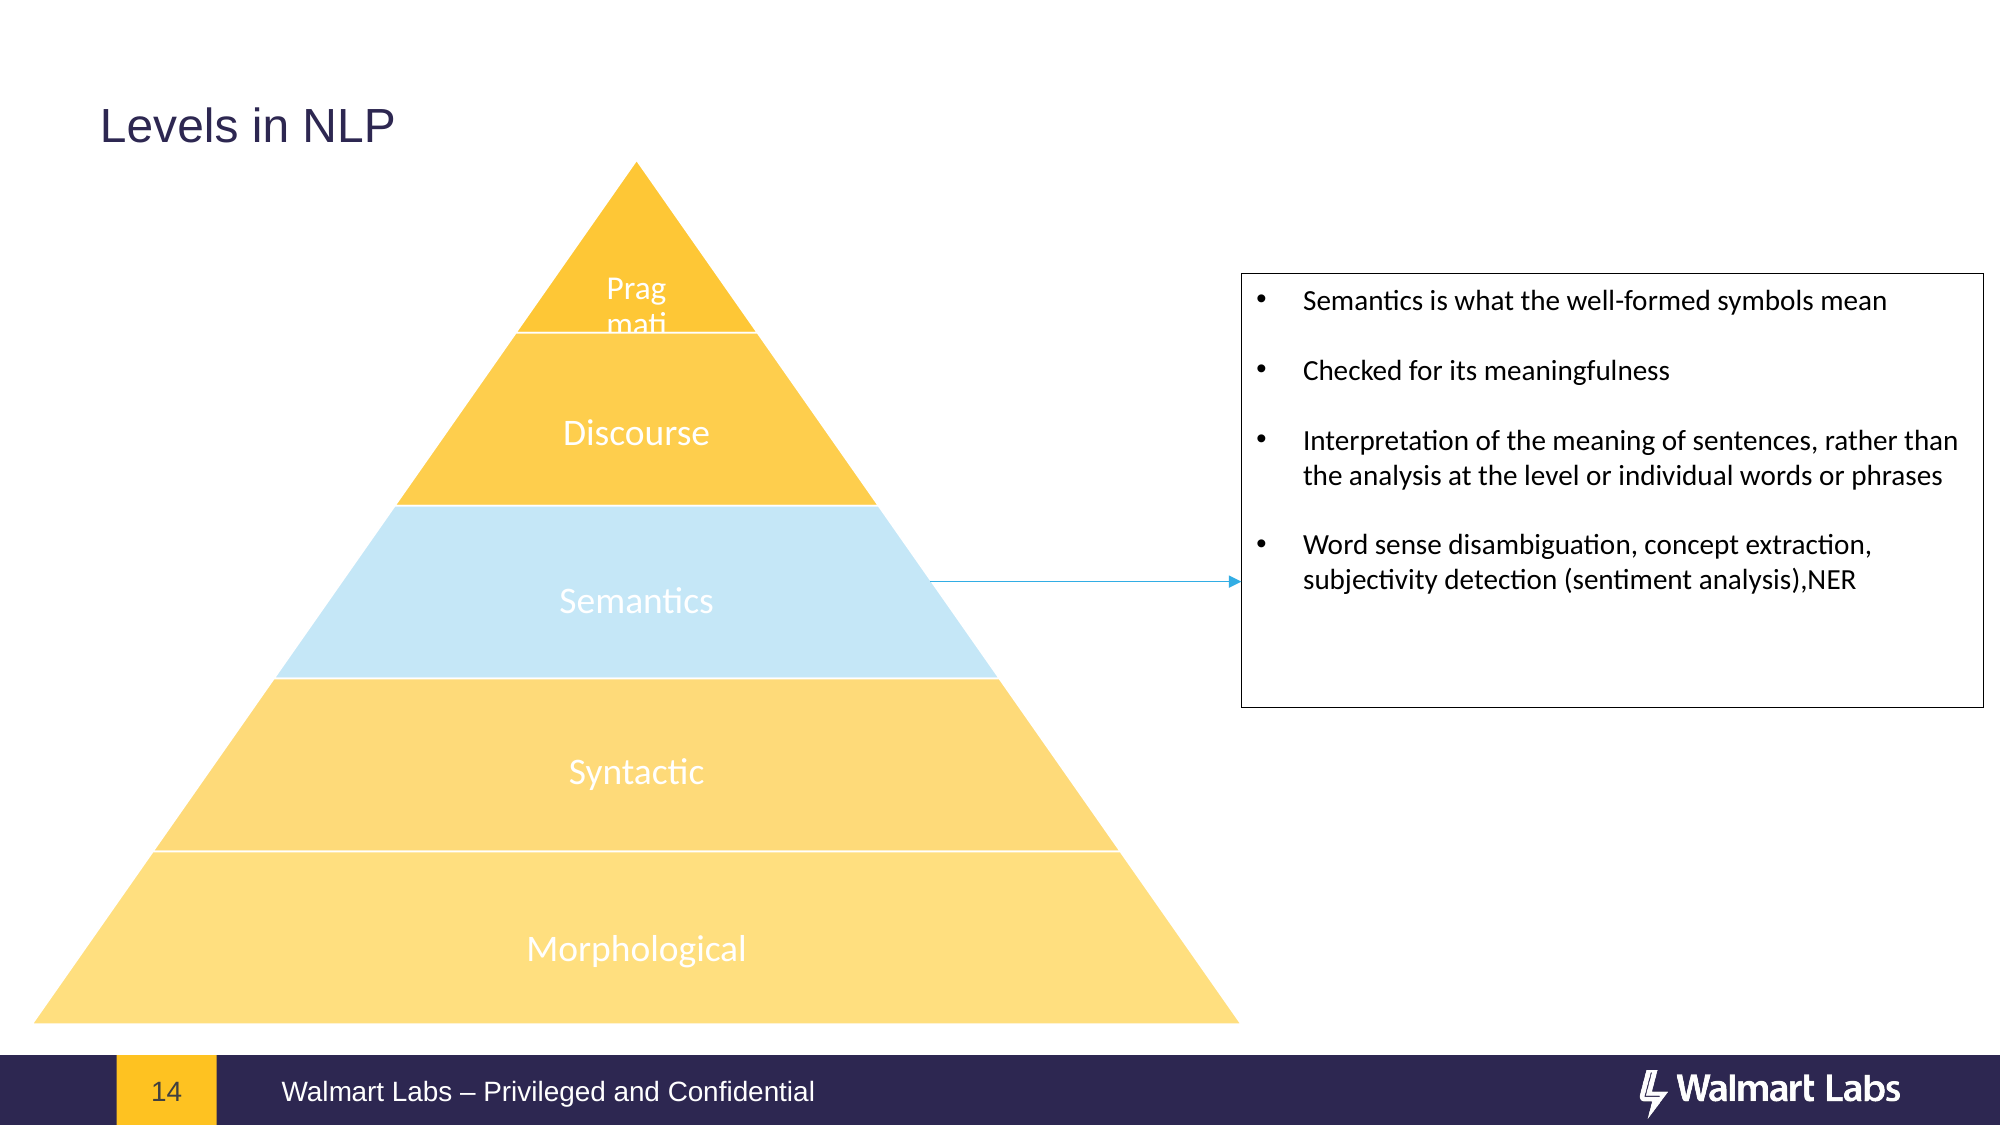

# Levels in NLP

Pragmatic
Discourse
Semantics
Syntactic

Morphological

Semantics is what the well-formed symbols mean

Checked for its meaningfulness

Interpretation of the meaning of sentences, rather than the analysis at the level or individual words or phrases

Word sense disambiguation, concept extraction,  subjectivity detection (sentiment analysis),NER

14
Walmart Labs – Privileged and Confidential